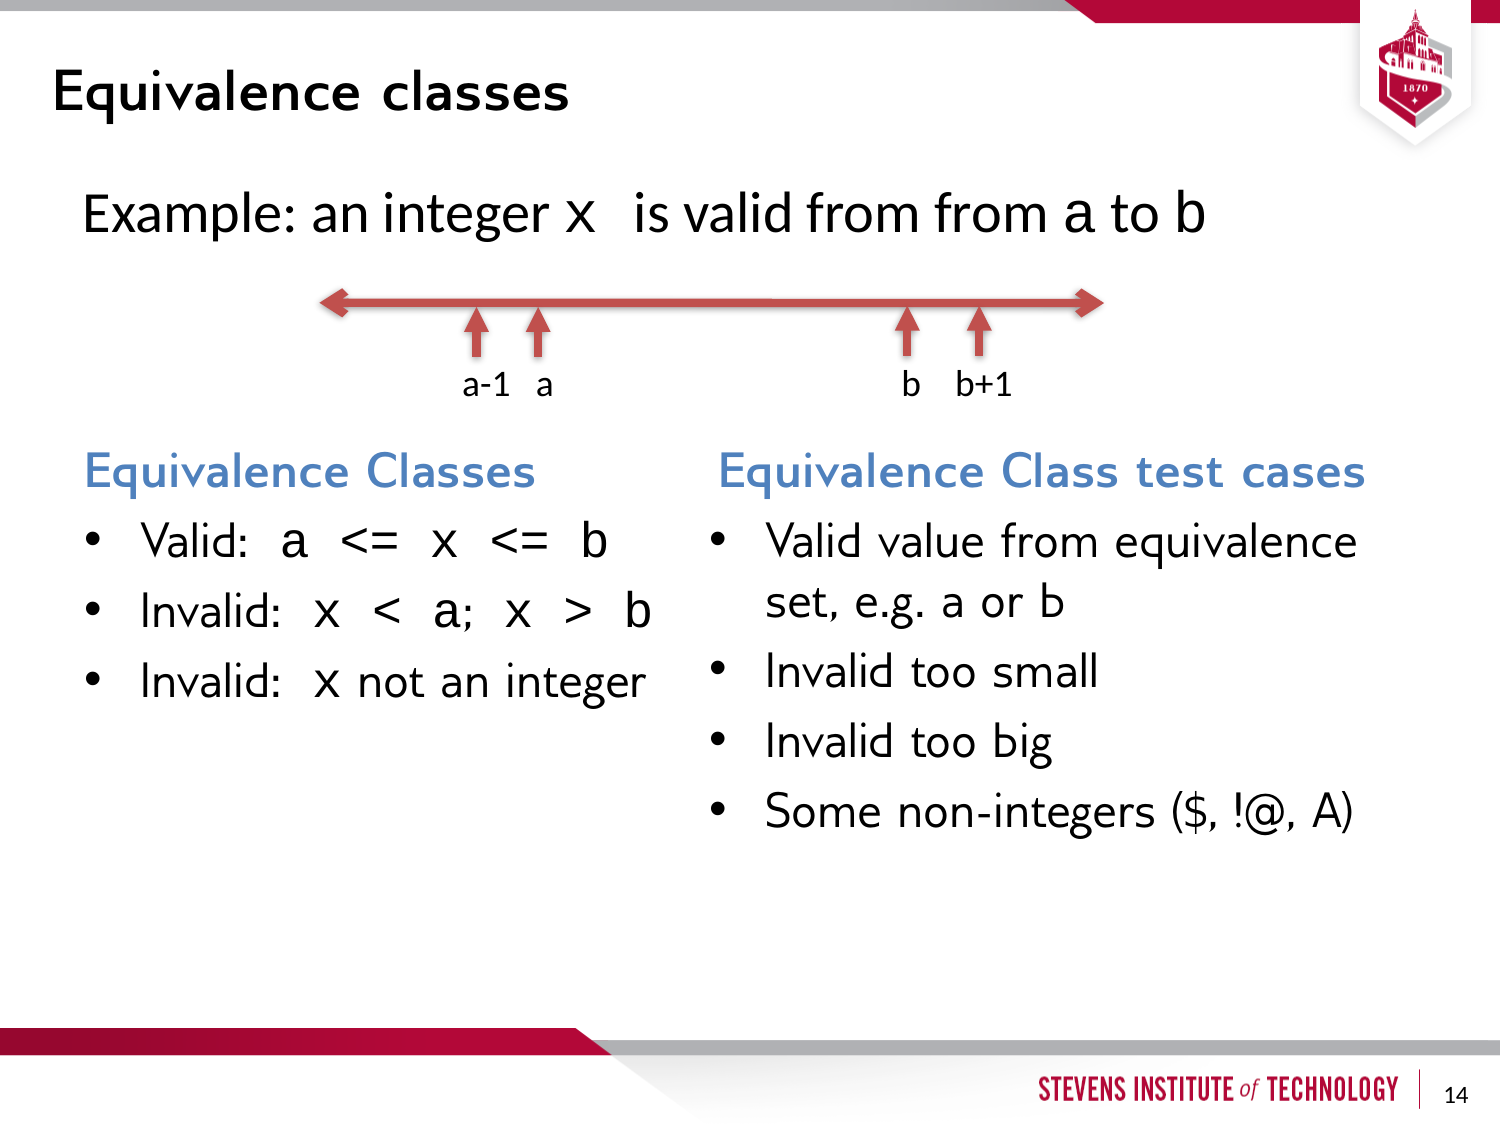

# Equivalence classes
Example: an integer x is valid from from a to b
a-1   a                                         b    b+1
Equivalence Class test cases
Valid value from equivalence set, e.g. a or b
Invalid too small
Invalid too big
Some non-integers ($, !@, A)

Equivalence Classes
Valid:  a <= x <= b
Invalid:  x < a;  x > b
Invalid:  x not an integer

14